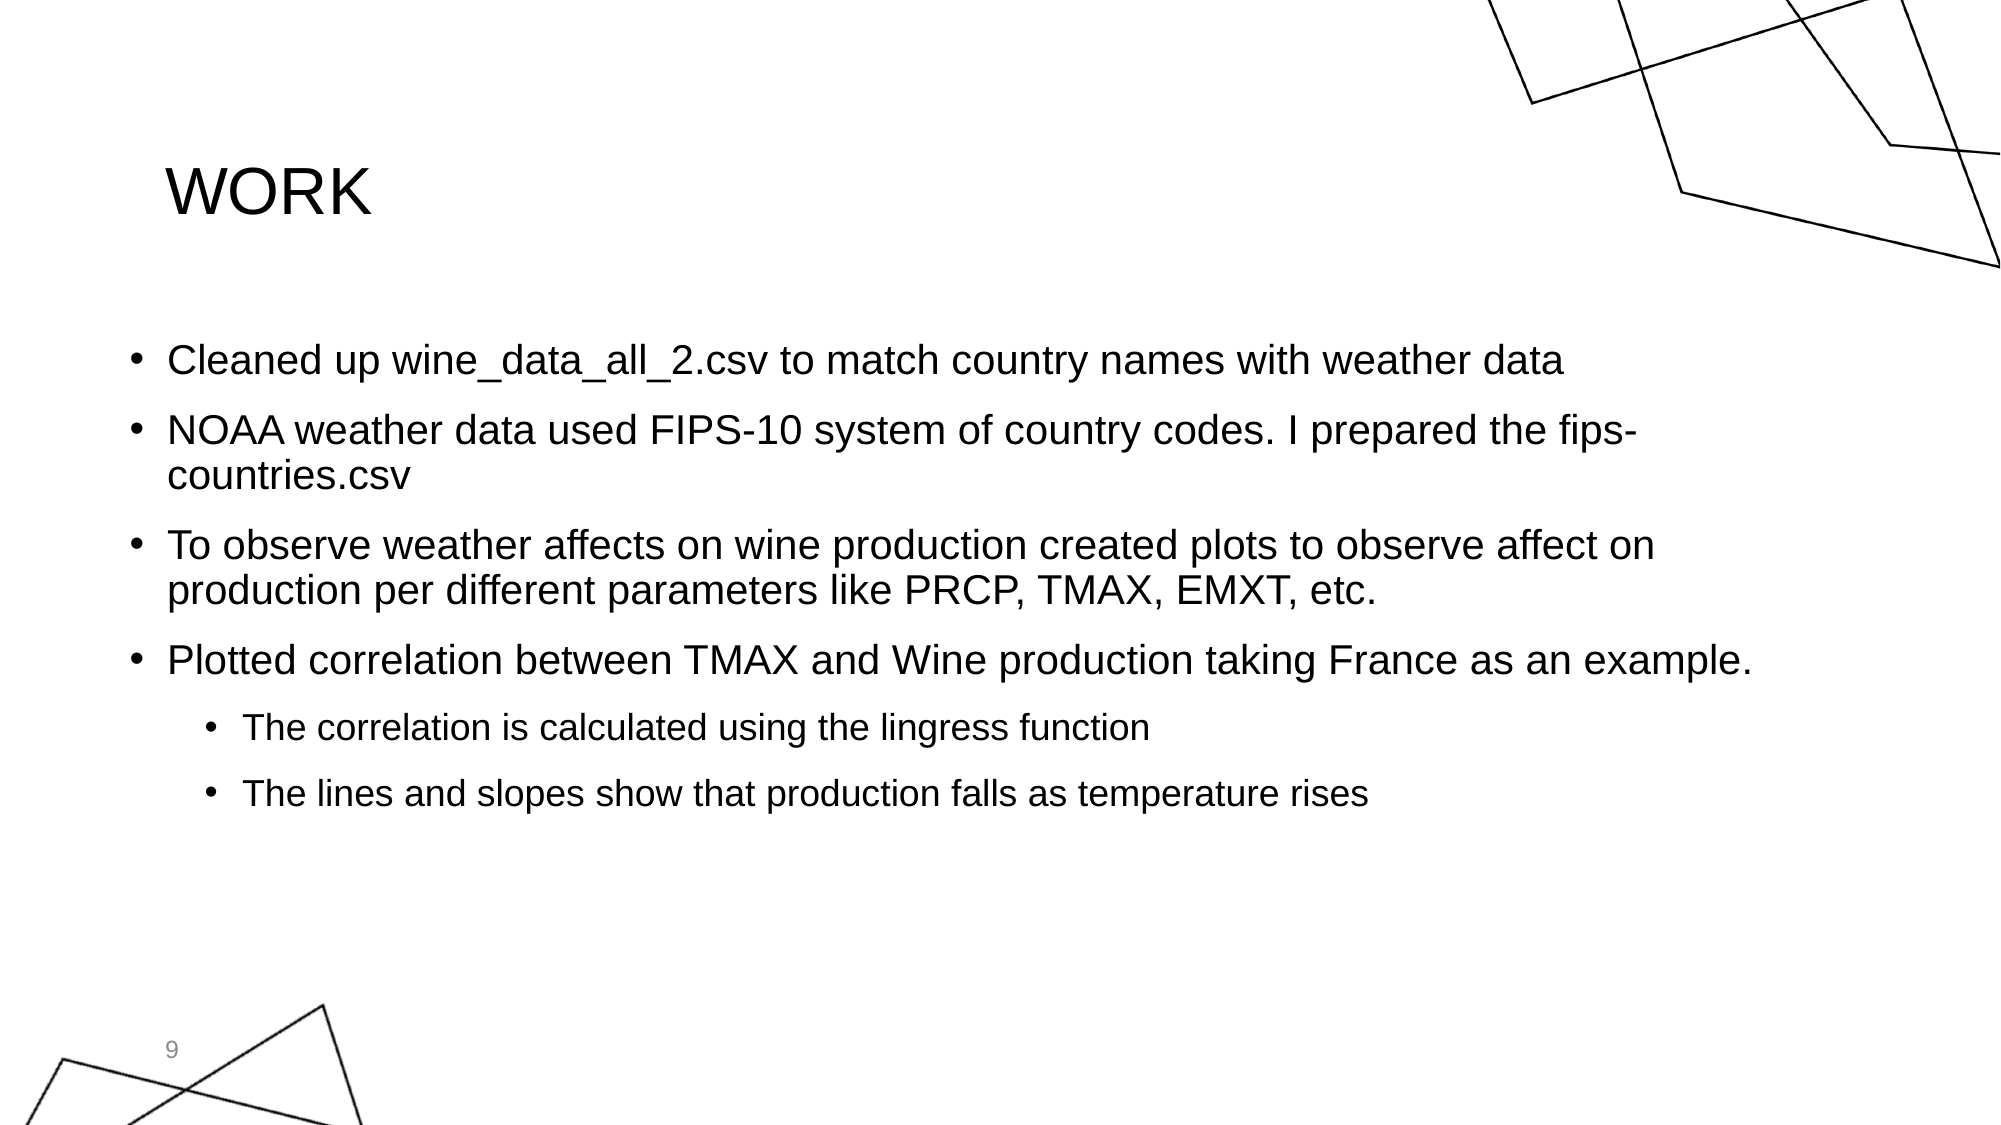

# Work
Cleaned up wine_data_all_2.csv to match country names with weather data
NOAA weather data used FIPS-10 system of country codes. I prepared the fips-countries.csv
To observe weather affects on wine production created plots to observe affect on production per different parameters like PRCP, TMAX, EMXT, etc.
Plotted correlation between TMAX and Wine production taking France as an example.
The correlation is calculated using the lingress function
The lines and slopes show that production falls as temperature rises
9